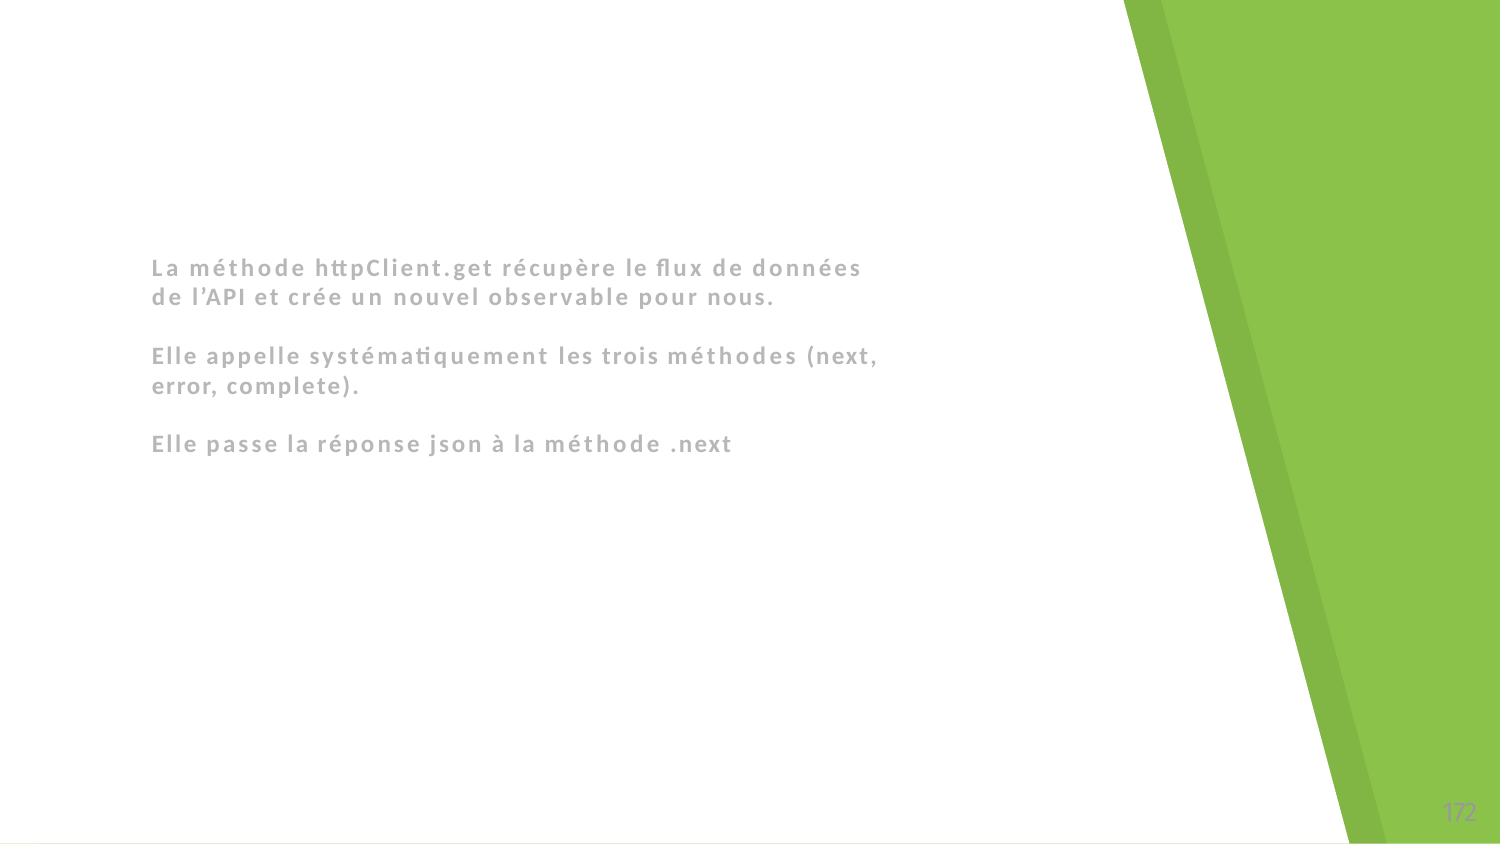

La méthode httpClient.get récupère le ﬂux de données de l’API et crée un nouvel observable pour nous.

Elle appelle systématiquement les trois méthodes (next, error, complete).

Elle passe la réponse json à la méthode .next
172